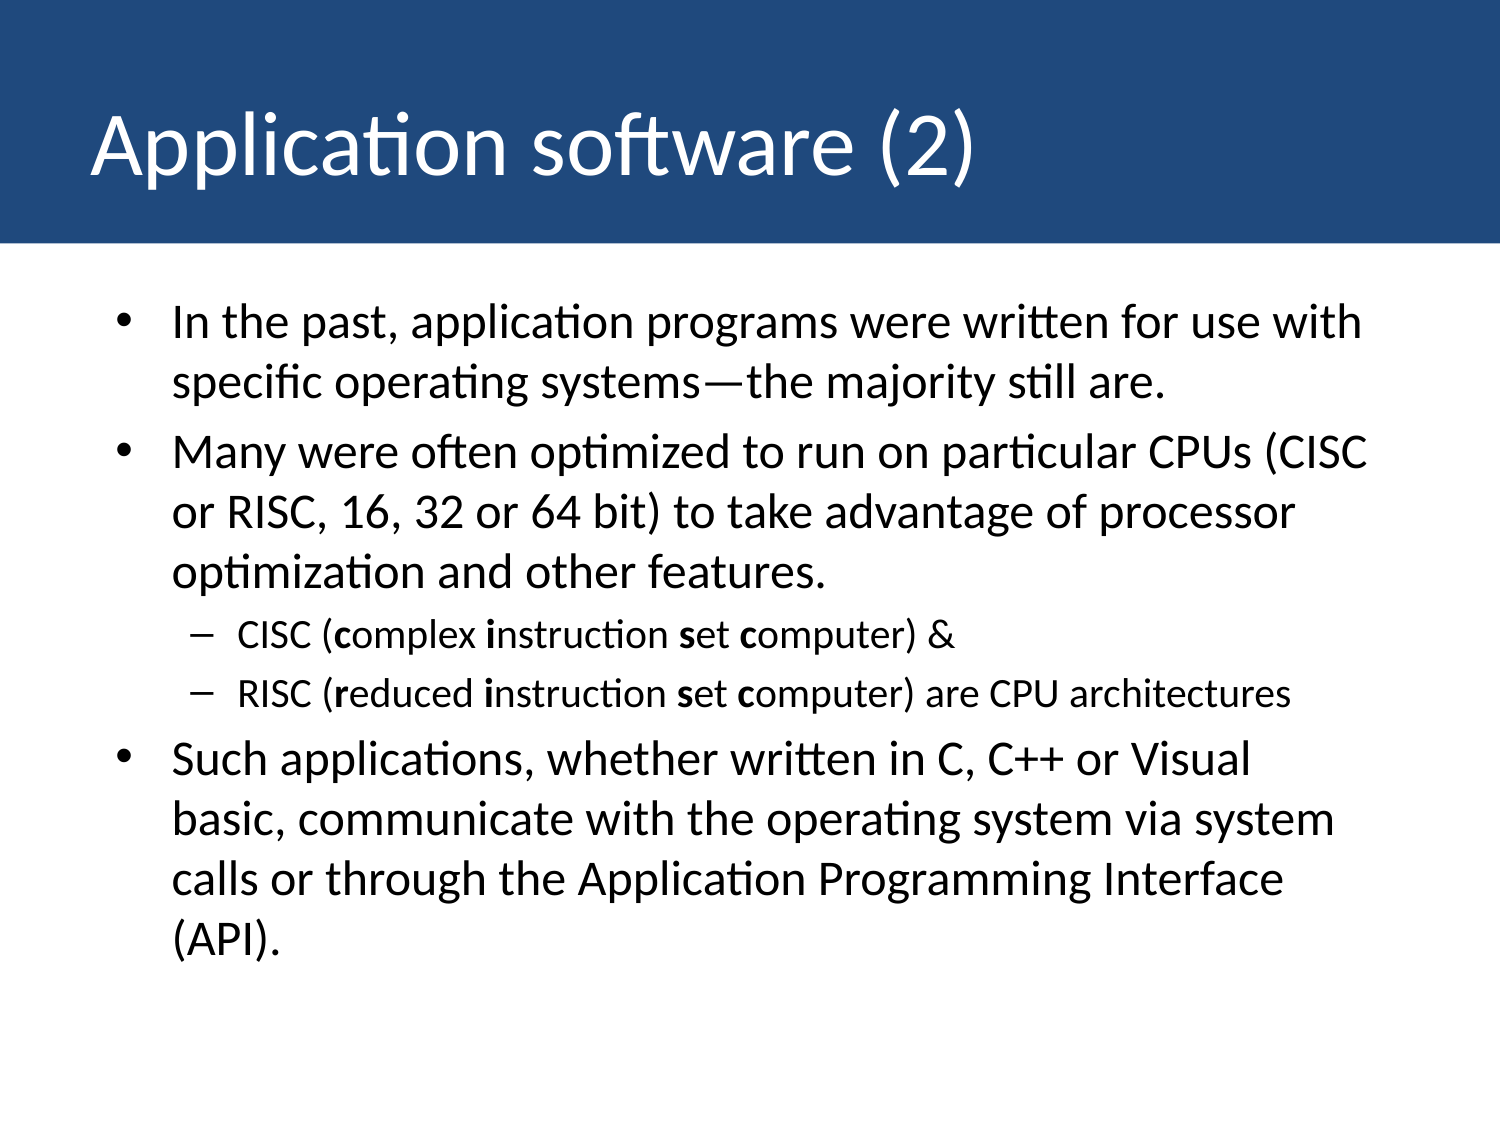

# Application software (2)
In the past, application programs were written for use with specific operating systems—the majority still are.
Many were often optimized to run on particular CPUs (CISC or RISC, 16, 32 or 64 bit) to take advantage of processor optimization and other features.
CISC (complex instruction set computer) &
RISC (reduced instruction set computer) are CPU architectures
Such applications, whether written in C, C++ or Visual basic, communicate with the operating system via system calls or through the Application Programming Interface (API).